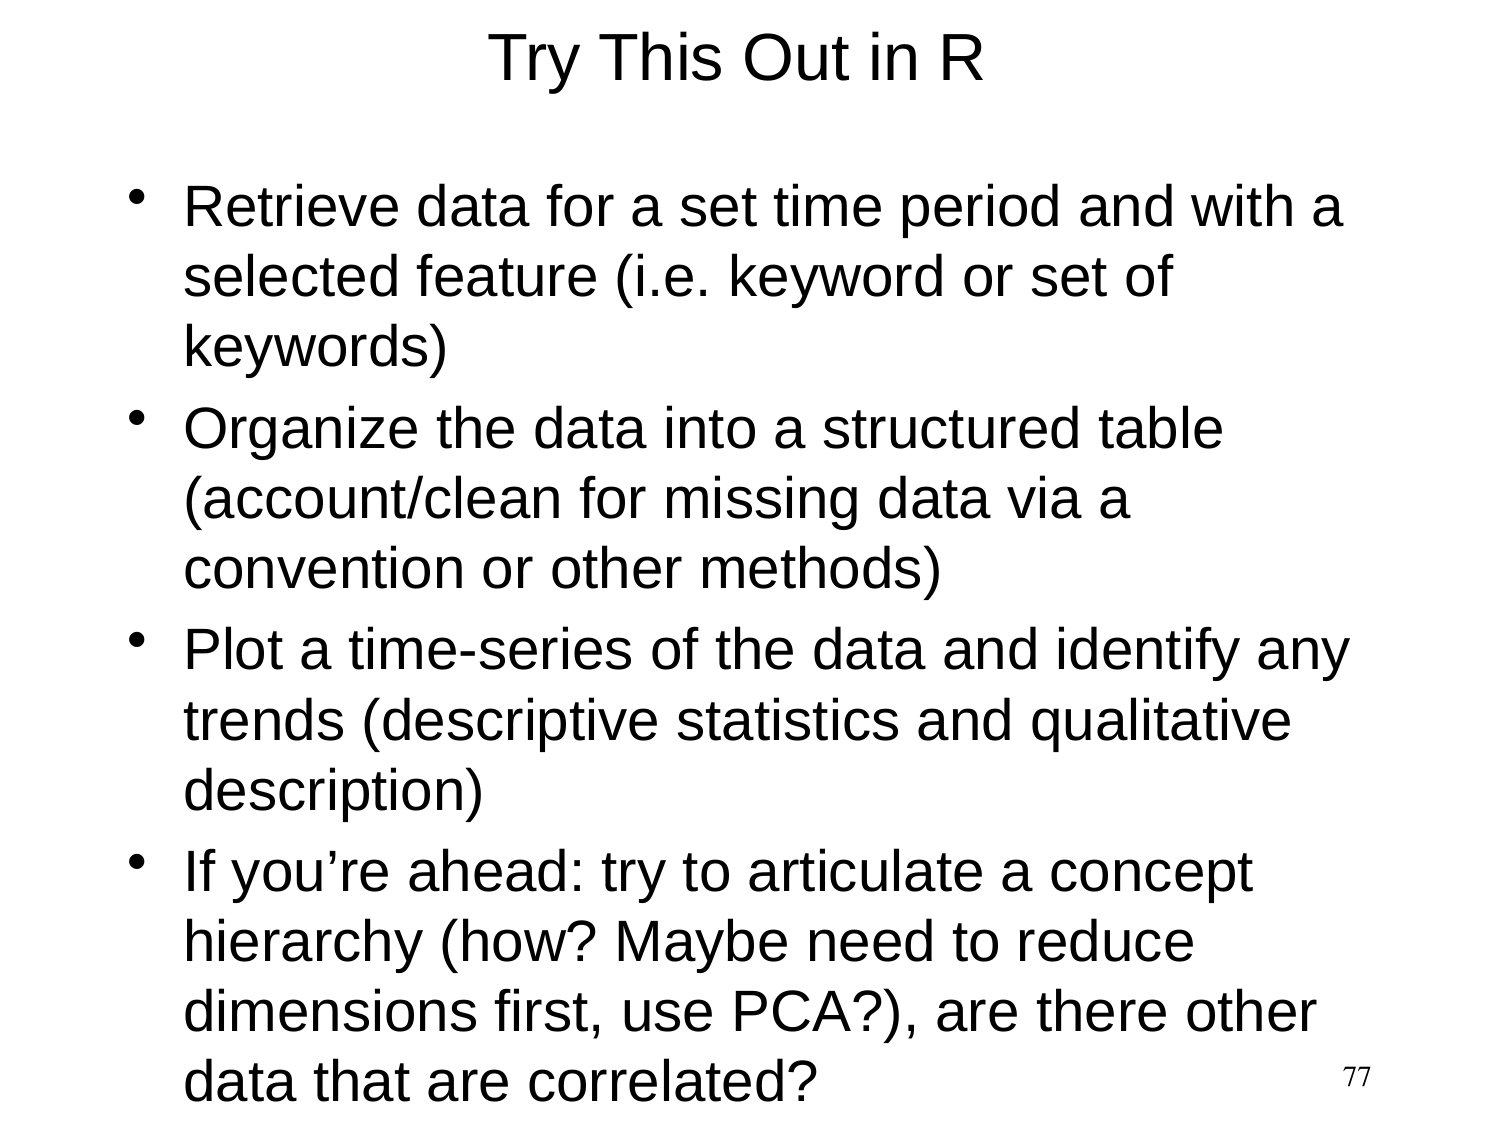

# Try This Out in R
Retrieve data for a set time period and with a selected feature (i.e. keyword or set of keywords)
Organize the data into a structured table (account/clean for missing data via a convention or other methods)
Plot a time-series of the data and identify any trends (descriptive statistics and qualitative description)
If you’re ahead: try to articulate a concept hierarchy (how? Maybe need to reduce dimensions first, use PCA?), are there other data that are correlated?

77